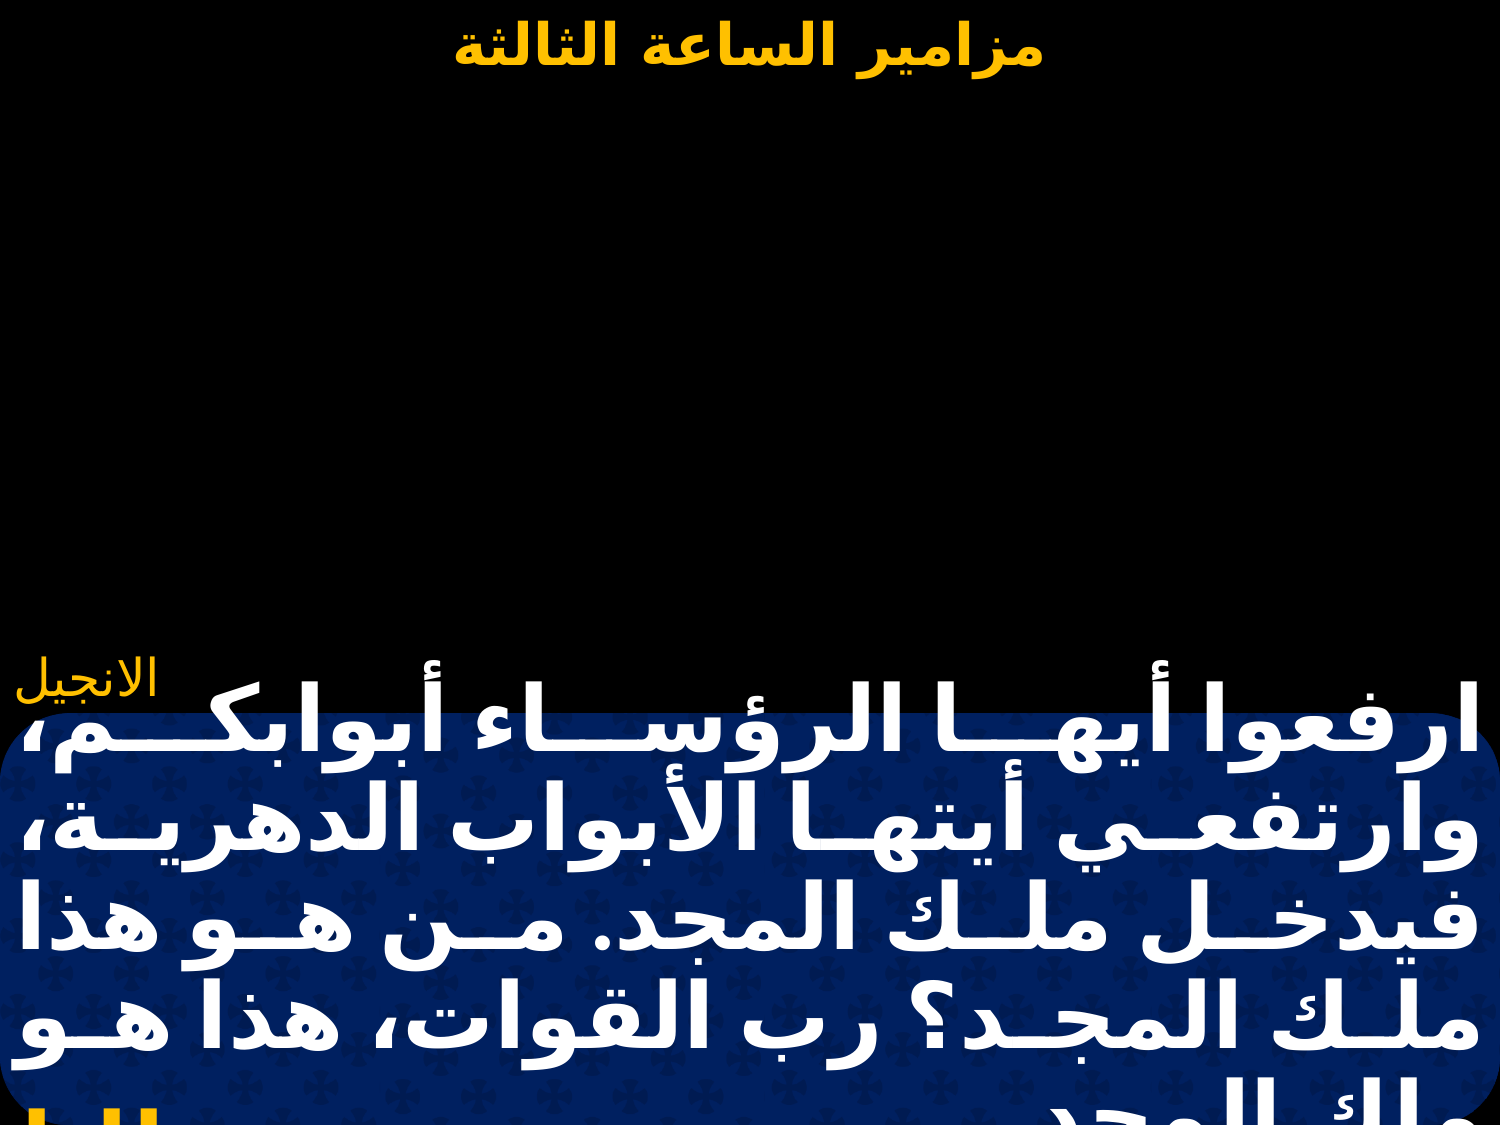

ارفعوا أيها الرؤساء أبوابكم، وارتفعي أيتها الأبواب الدهرية، فيدخل ملك المجد. من هو هذا ملك المجد؟ رب القوات، هذا هو ملك المجد.
 هلليلويا